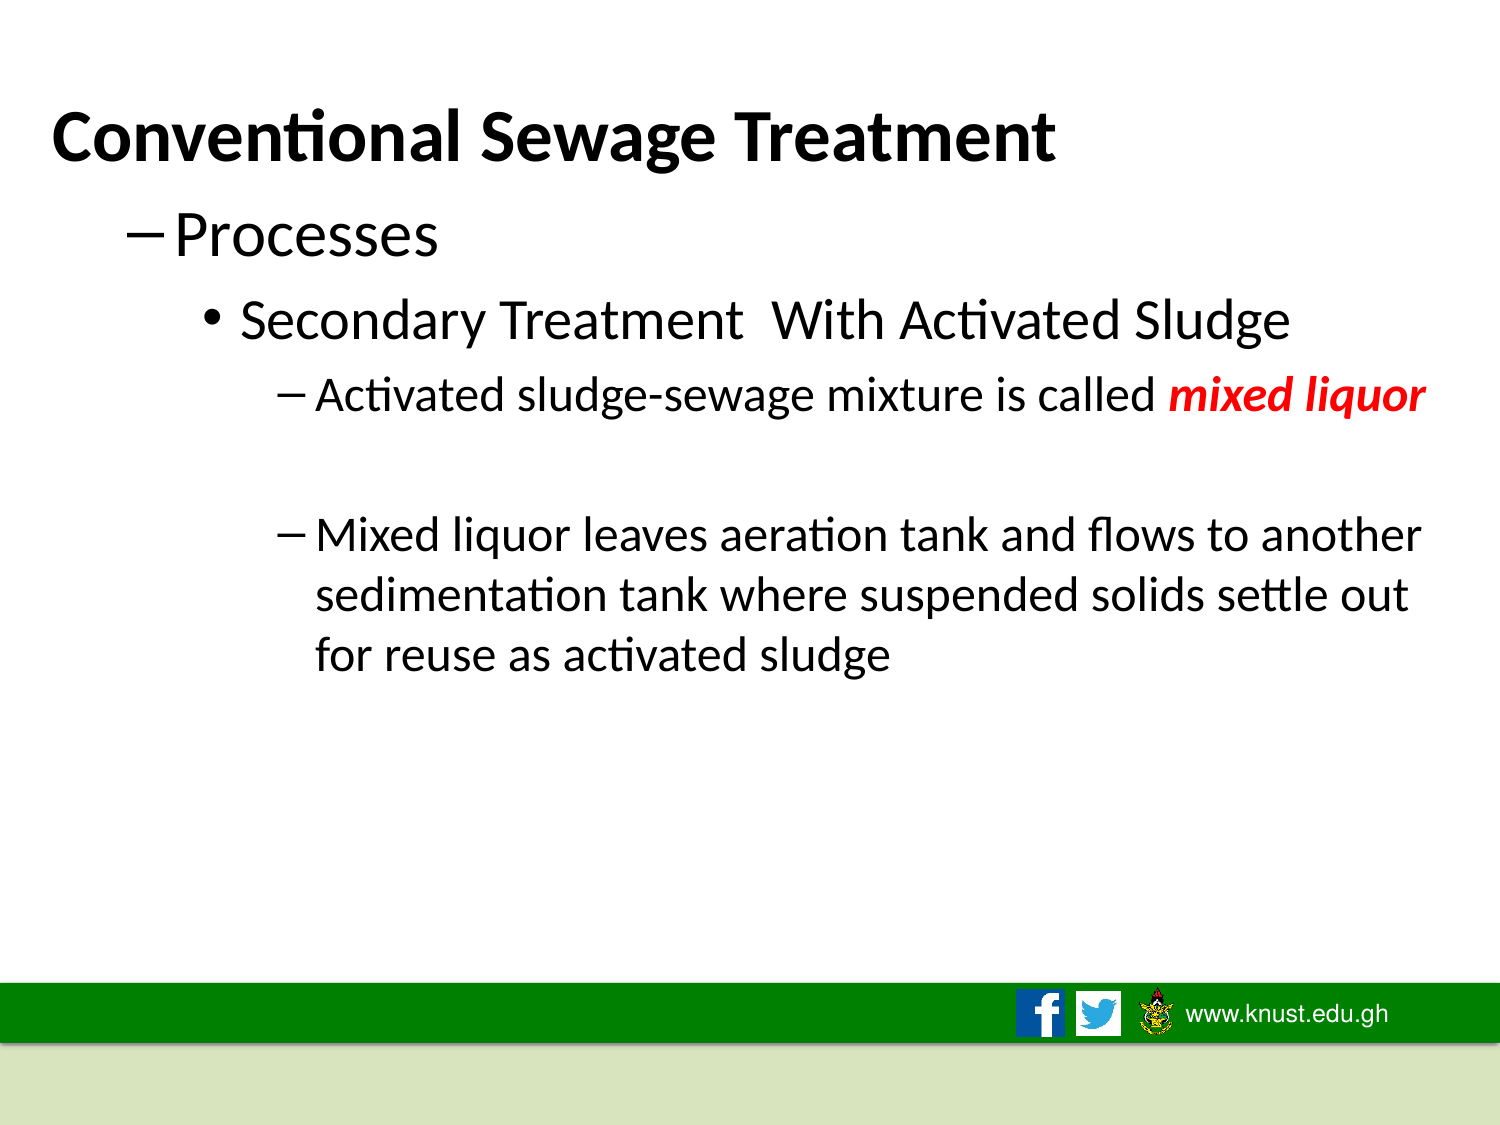

Conventional Sewage Treatment
Processes
Secondary Treatment  With Activated Sludge
Activated sludge-sewage mixture is called mixed liquor

Mixed liquor leaves aeration tank and flows to another sedimentation tank where suspended solids settle out for reuse as activated sludge